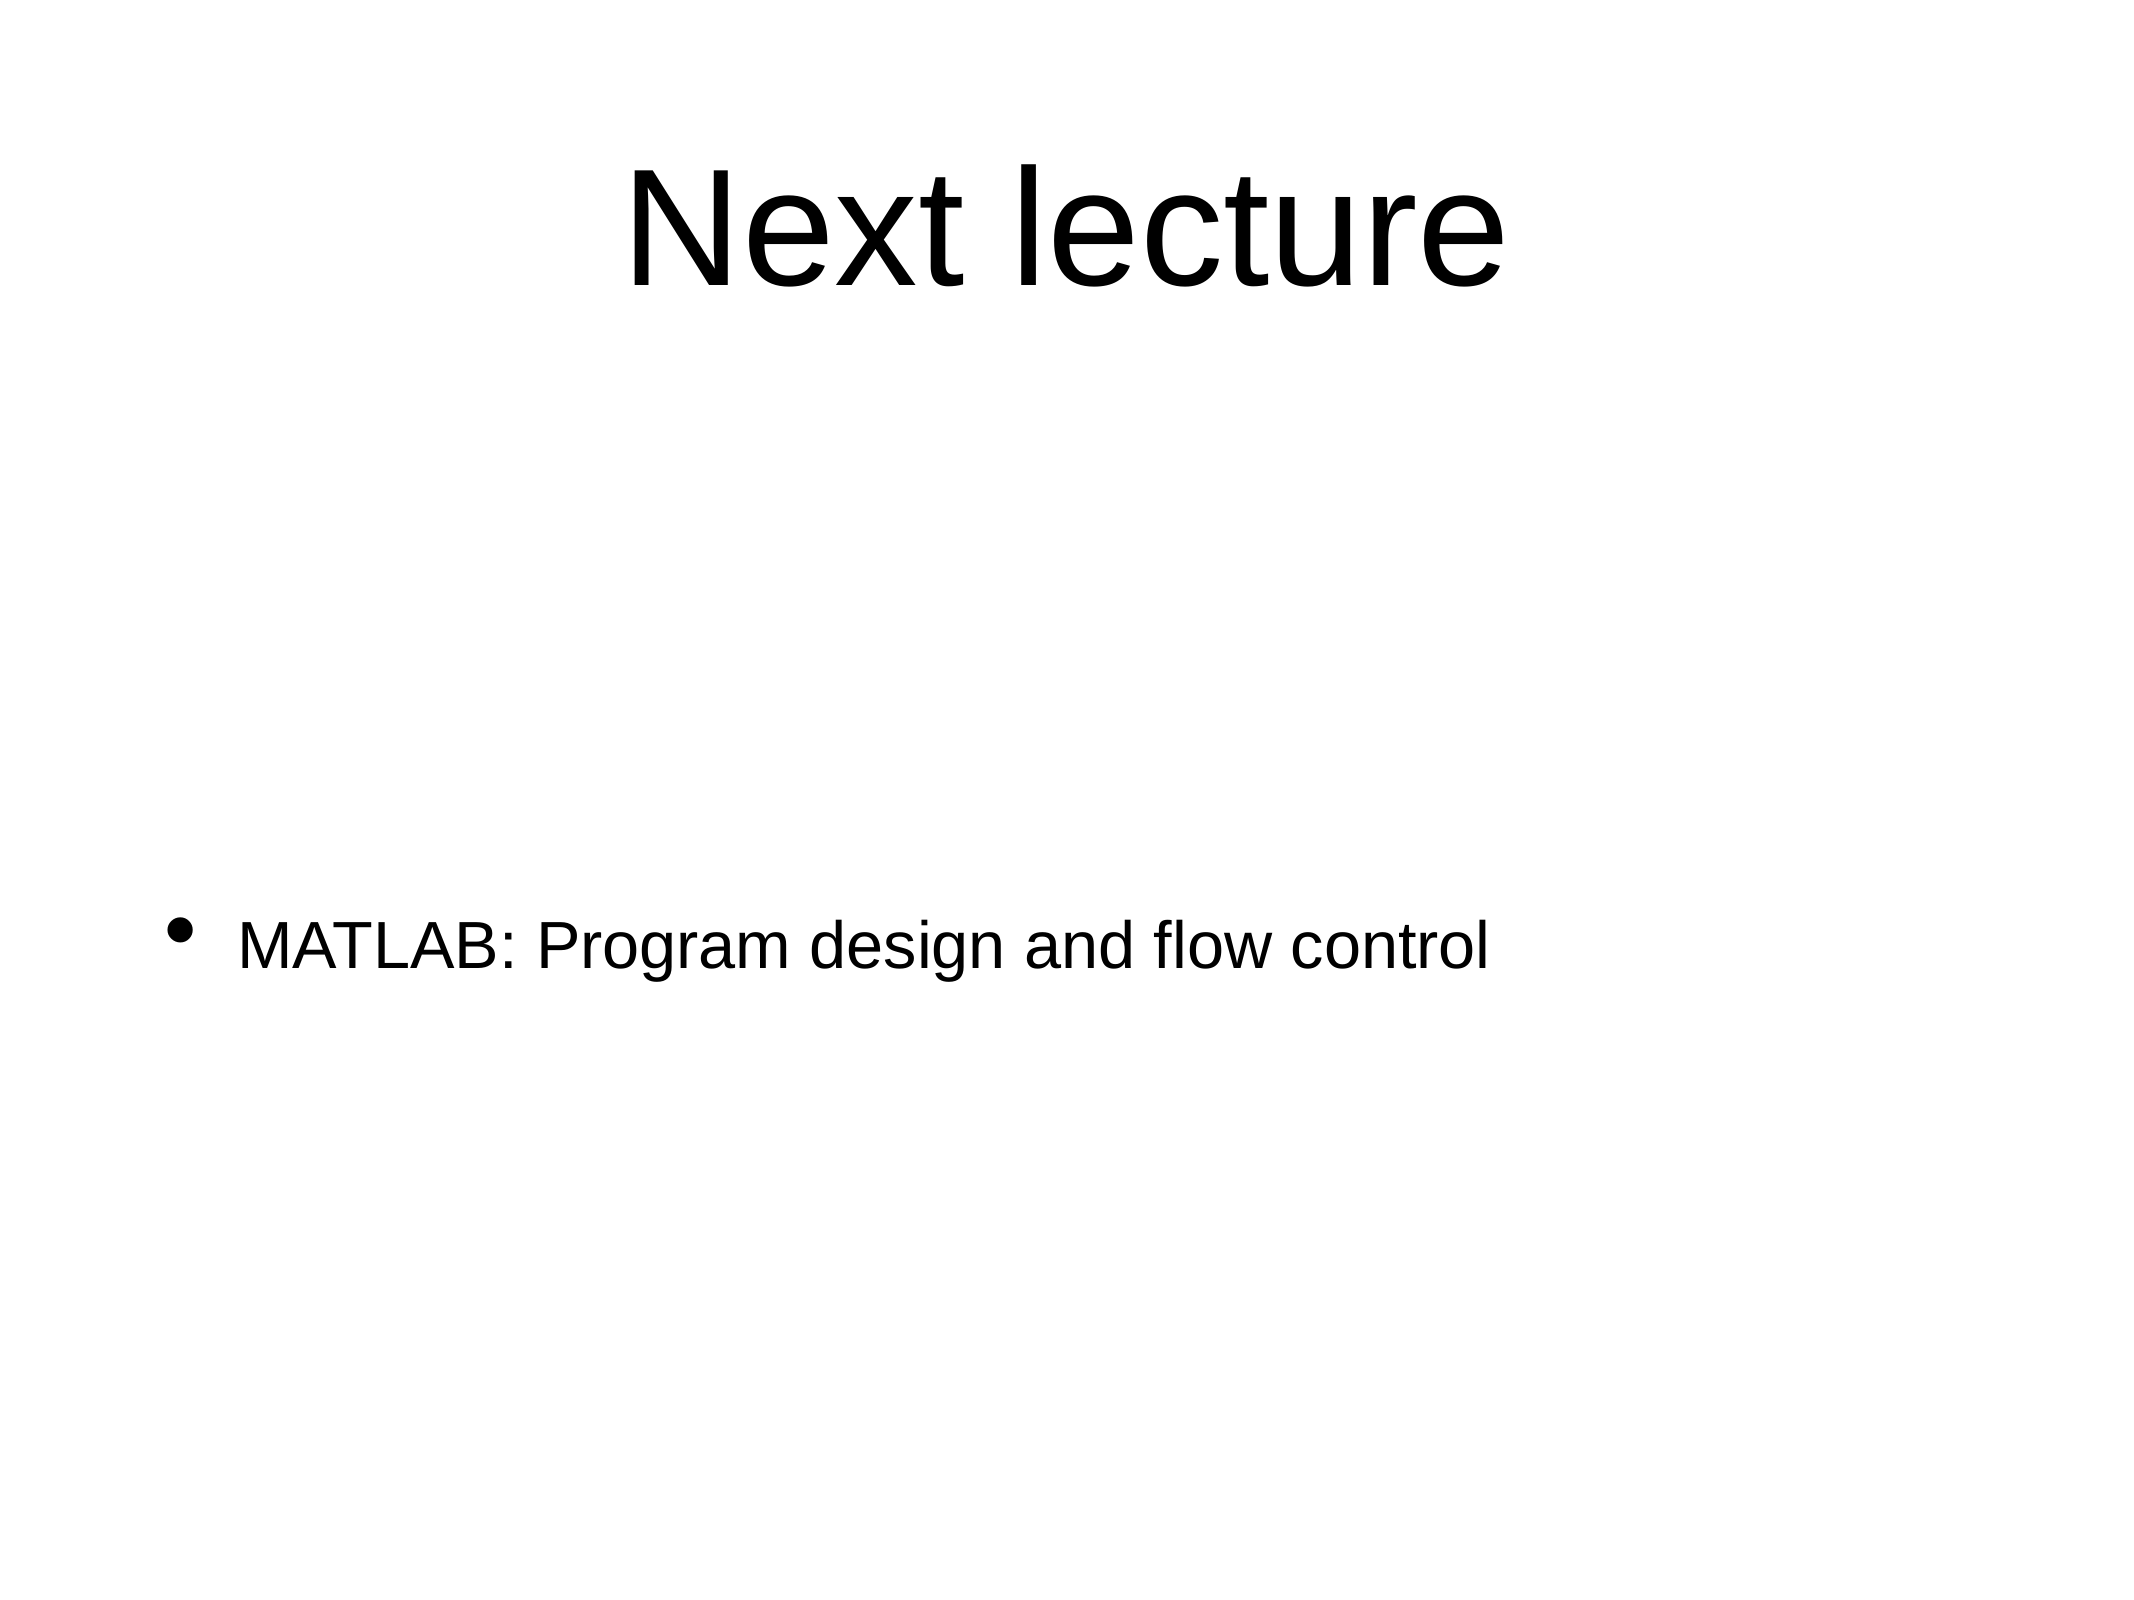

# Next lecture
MATLAB: Program design and flow control